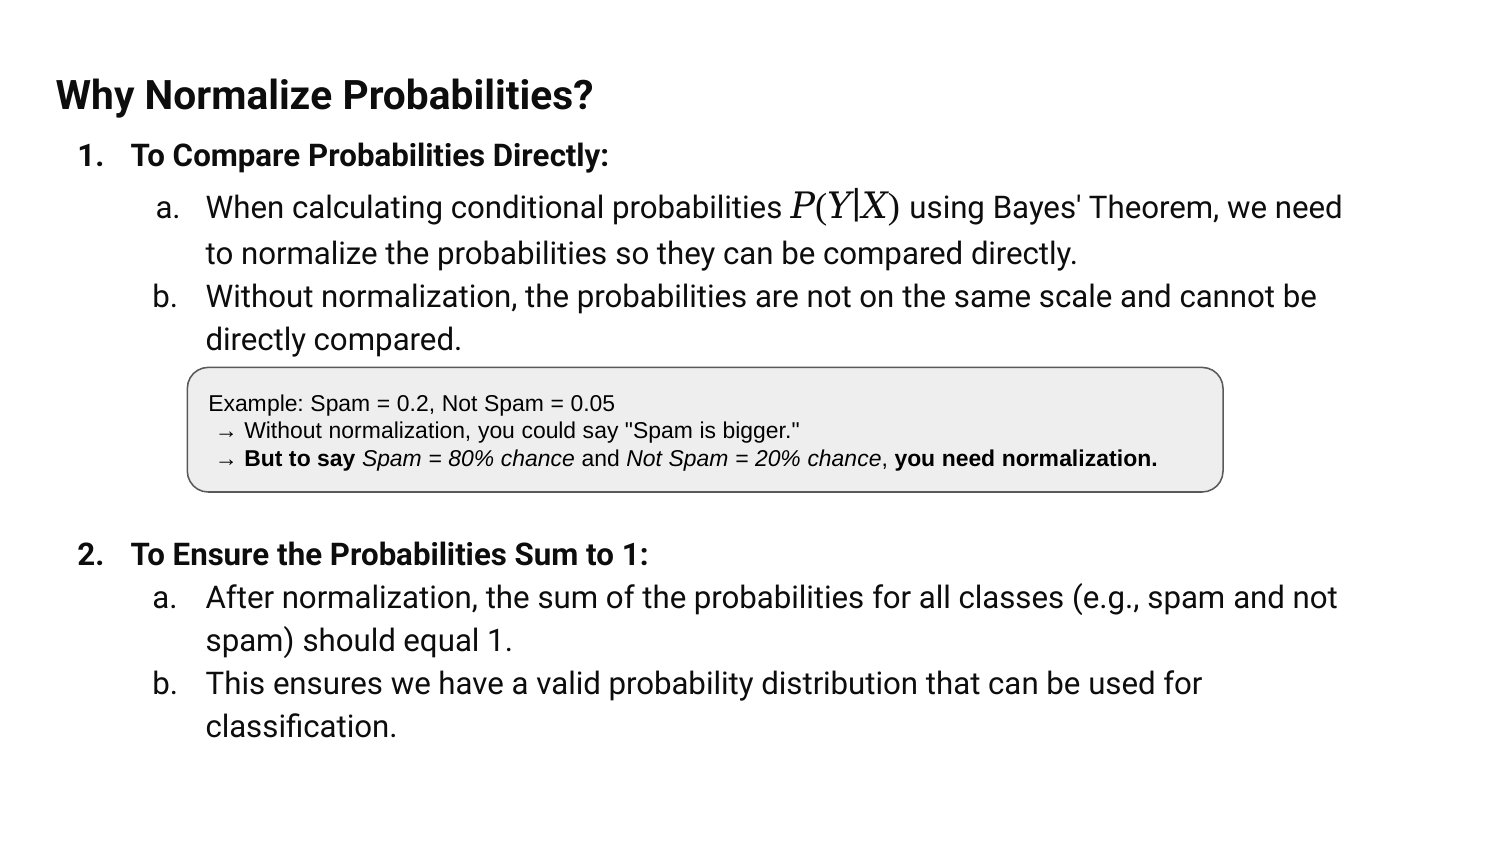

Why Normalize Probabilities?
To Compare Probabilities Directly:
When calculating conditional probabilities 𝑃(𝑌∣𝑋) using Bayes' Theorem, we need to normalize the probabilities so they can be compared directly.
Without normalization, the probabilities are not on the same scale and cannot be directly compared.

To Ensure the Probabilities Sum to 1:
After normalization, the sum of the probabilities for all classes (e.g., spam and not spam) should equal 1.
This ensures we have a valid probability distribution that can be used for classification.
Example: Spam = 0.2, Not Spam = 0.05
 → Without normalization, you could say "Spam is bigger."
 → But to say Spam = 80% chance and Not Spam = 20% chance, you need normalization.